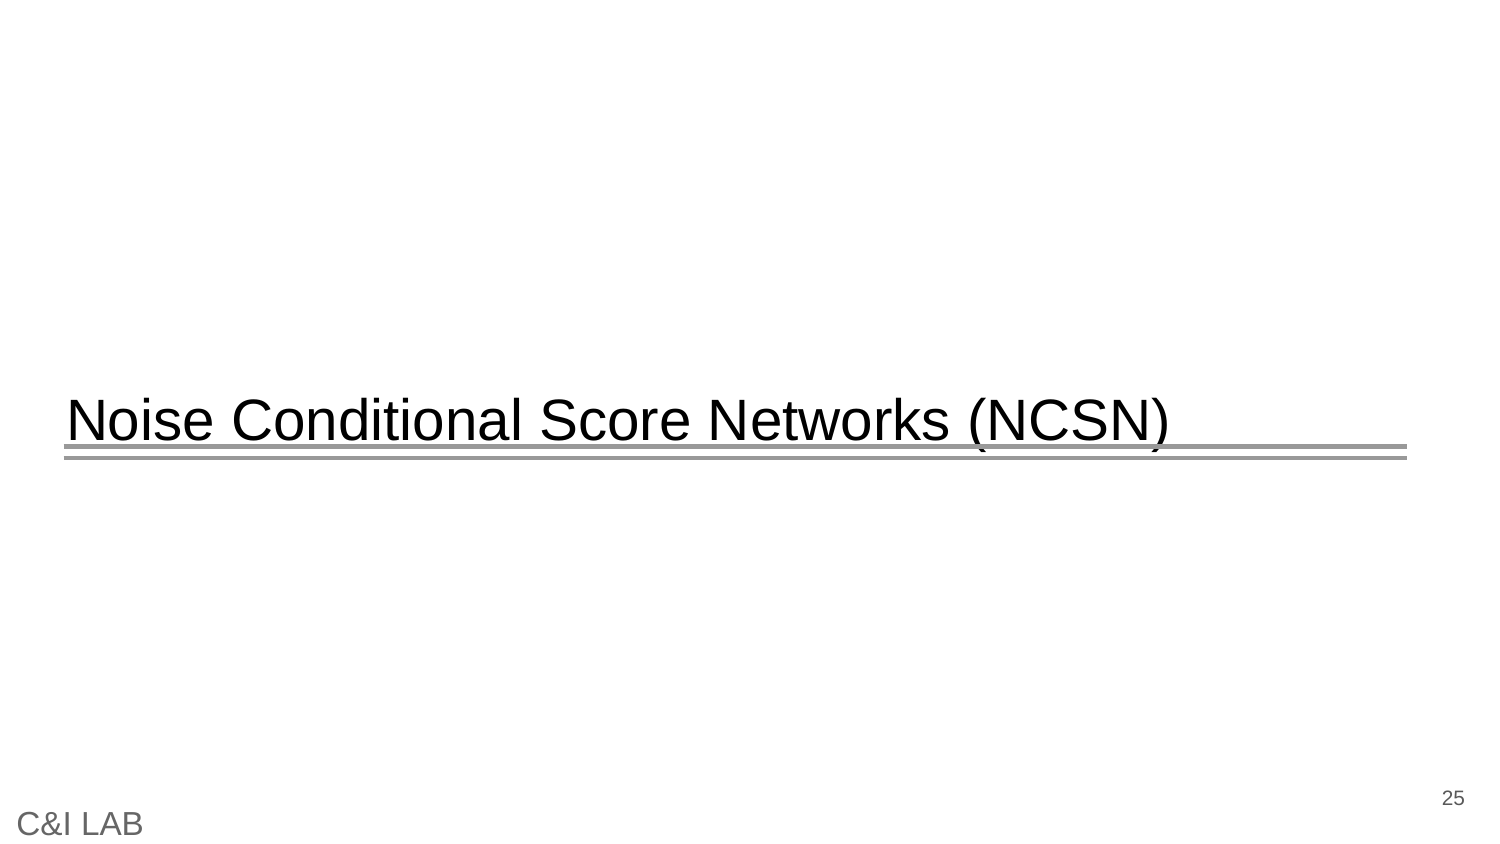

# Noise Conditional Score Networks (NCSN)
25
C&I LAB